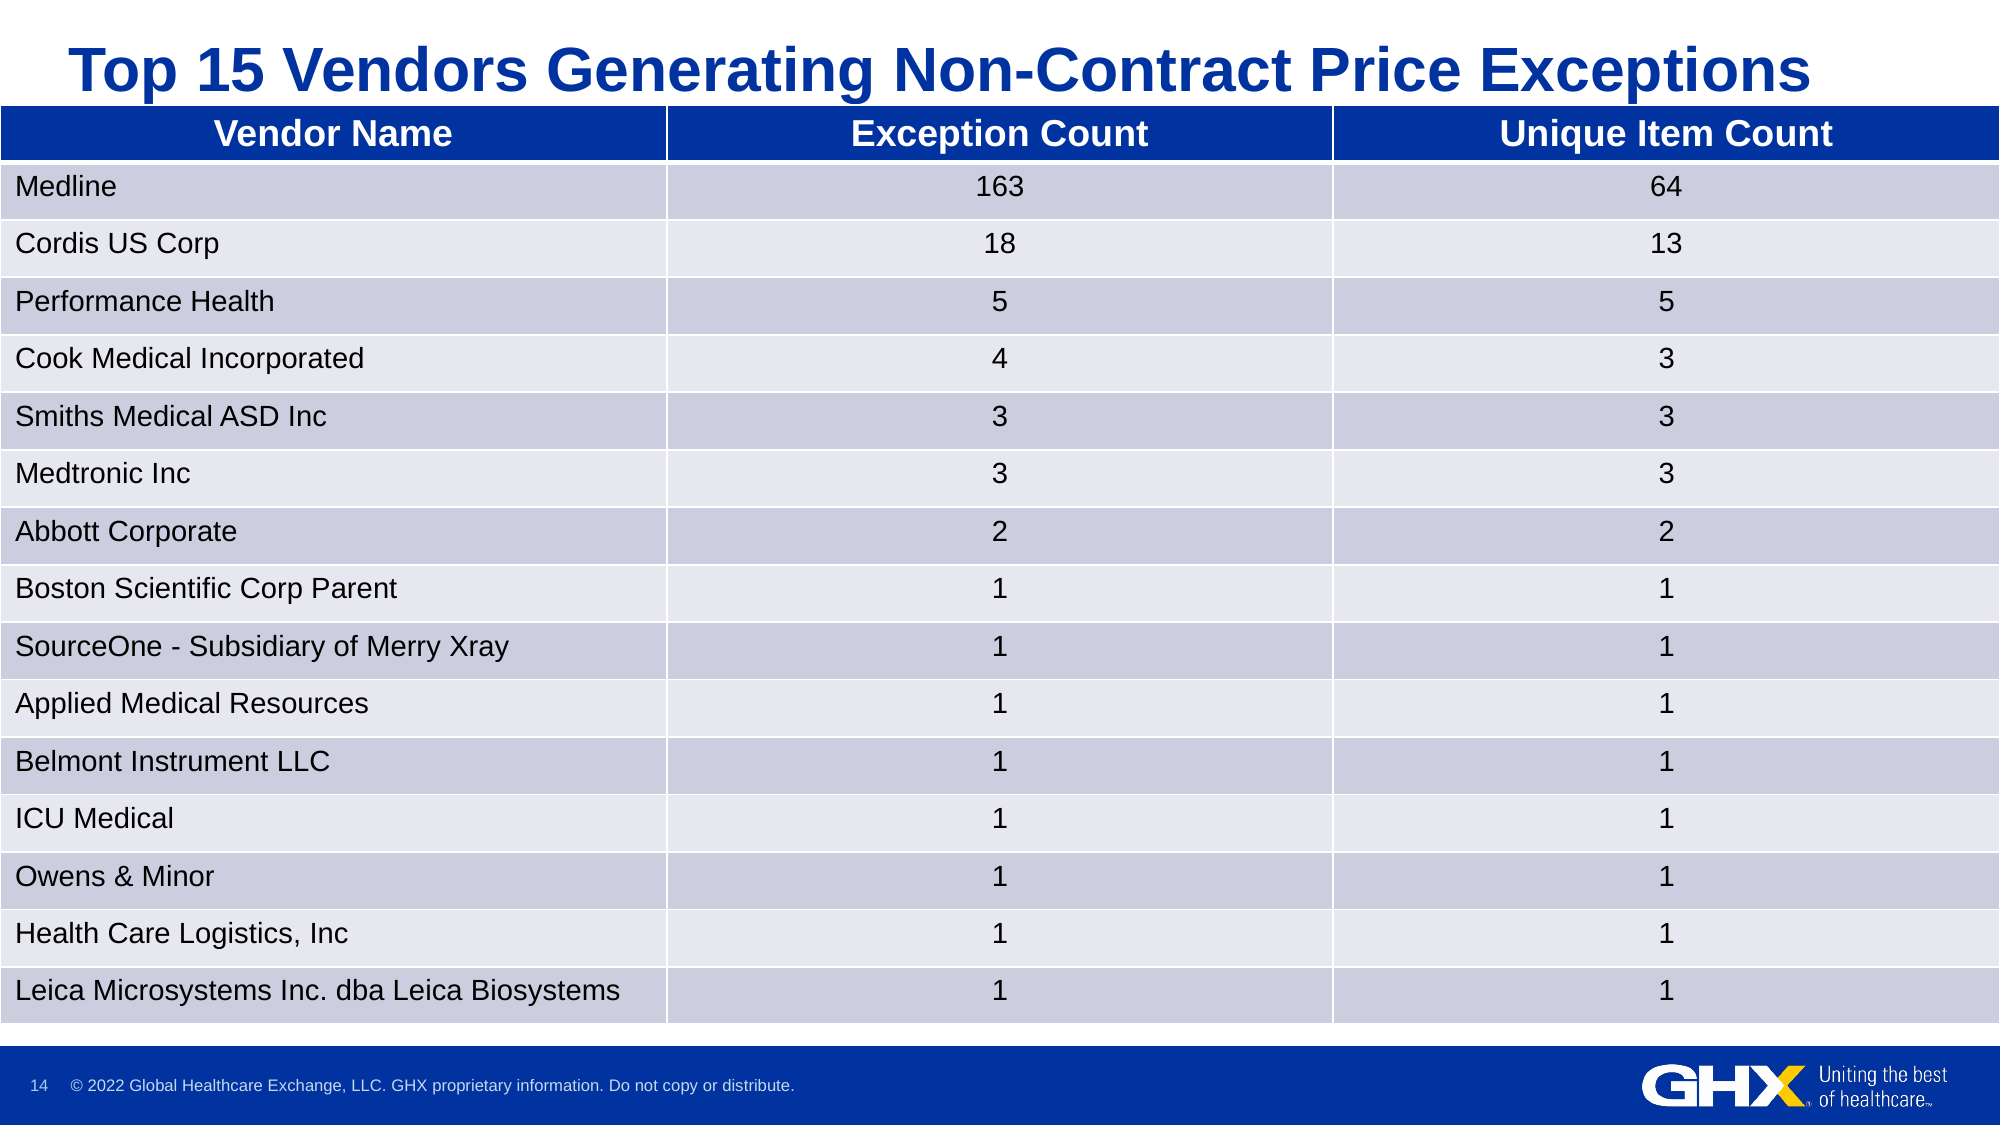

# Top 15 Vendors Generating Non-Contract Price Exceptions
| Vendor Name | Exception Count | Unique Item Count |
| --- | --- | --- |
| Medline | 163 | 64 |
| Cordis US Corp | 18 | 13 |
| Performance Health | 5 | 5 |
| Cook Medical Incorporated | 4 | 3 |
| Smiths Medical ASD Inc | 3 | 3 |
| Medtronic Inc | 3 | 3 |
| Abbott Corporate | 2 | 2 |
| Boston Scientific Corp Parent | 1 | 1 |
| SourceOne - Subsidiary of Merry Xray | 1 | 1 |
| Applied Medical Resources | 1 | 1 |
| Belmont Instrument LLC | 1 | 1 |
| ICU Medical | 1 | 1 |
| Owens & Minor | 1 | 1 |
| Health Care Logistics, Inc | 1 | 1 |
| Leica Microsystems Inc. dba Leica Biosystems | 1 | 1 |
© 2022 Global Healthcare Exchange, LLC. GHX proprietary information. Do not copy or distribute.